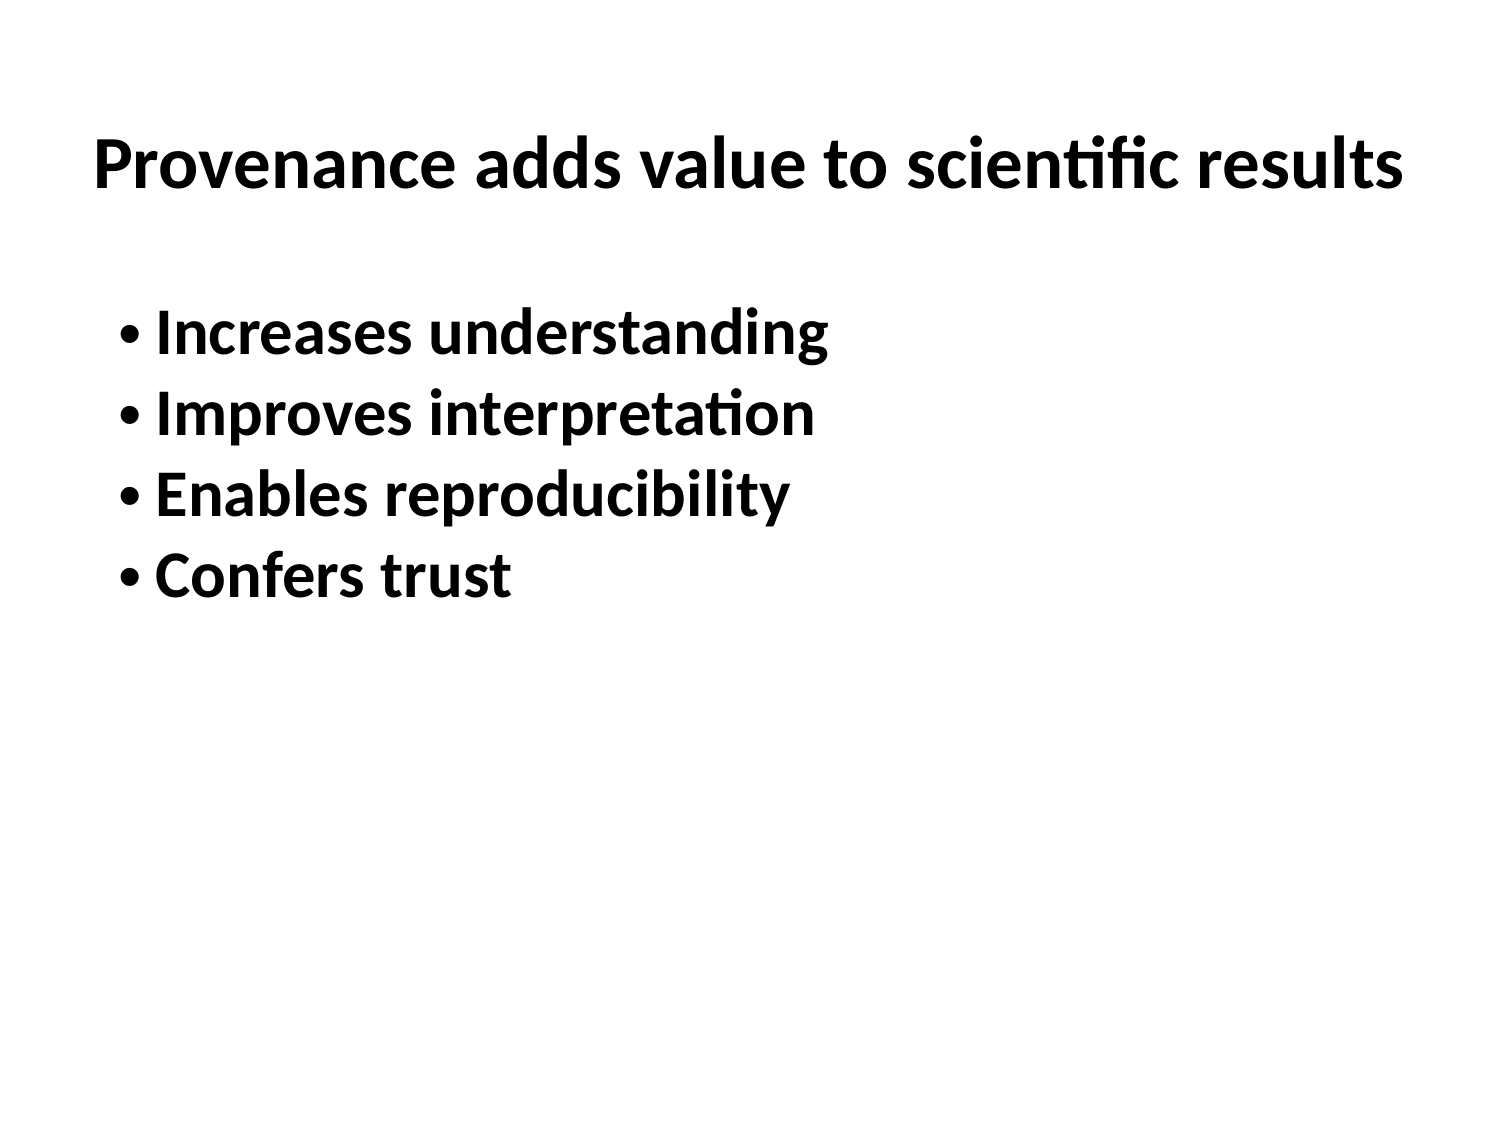

# Provenance adds value to scientific results
Increases understanding
Improves interpretation
Enables reproducibility
Confers trust